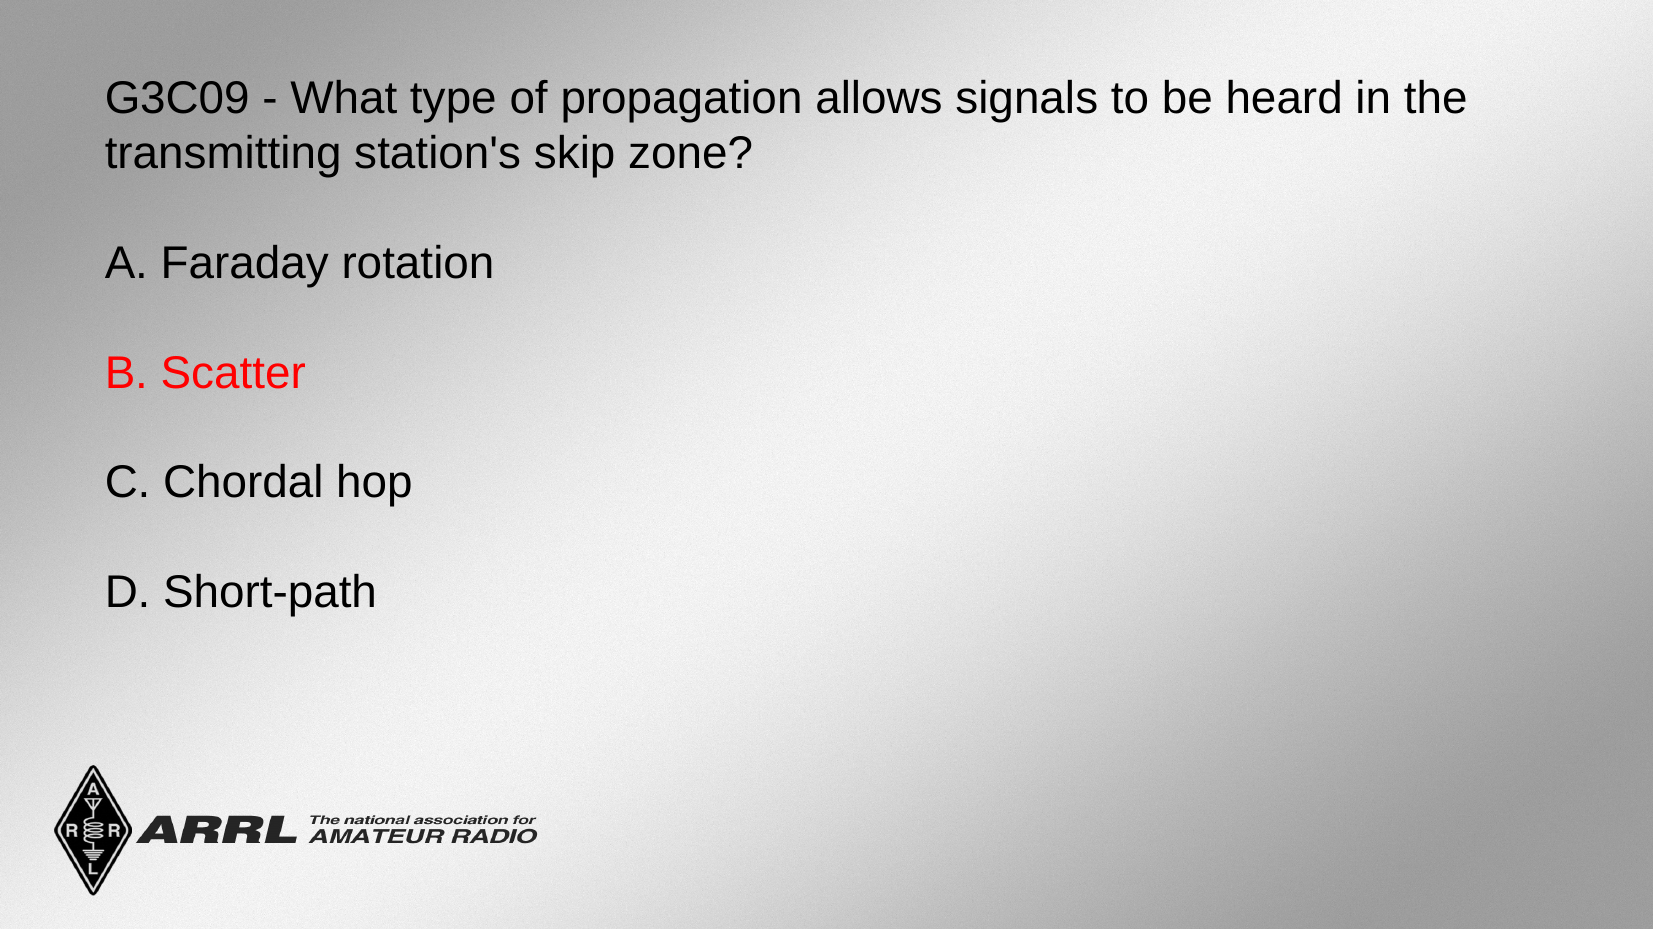

G3C09 - What type of propagation allows signals to be heard in the transmitting station's skip zone?

A. Faraday rotation

B. Scatter

C. Chordal hop

D. Short-path